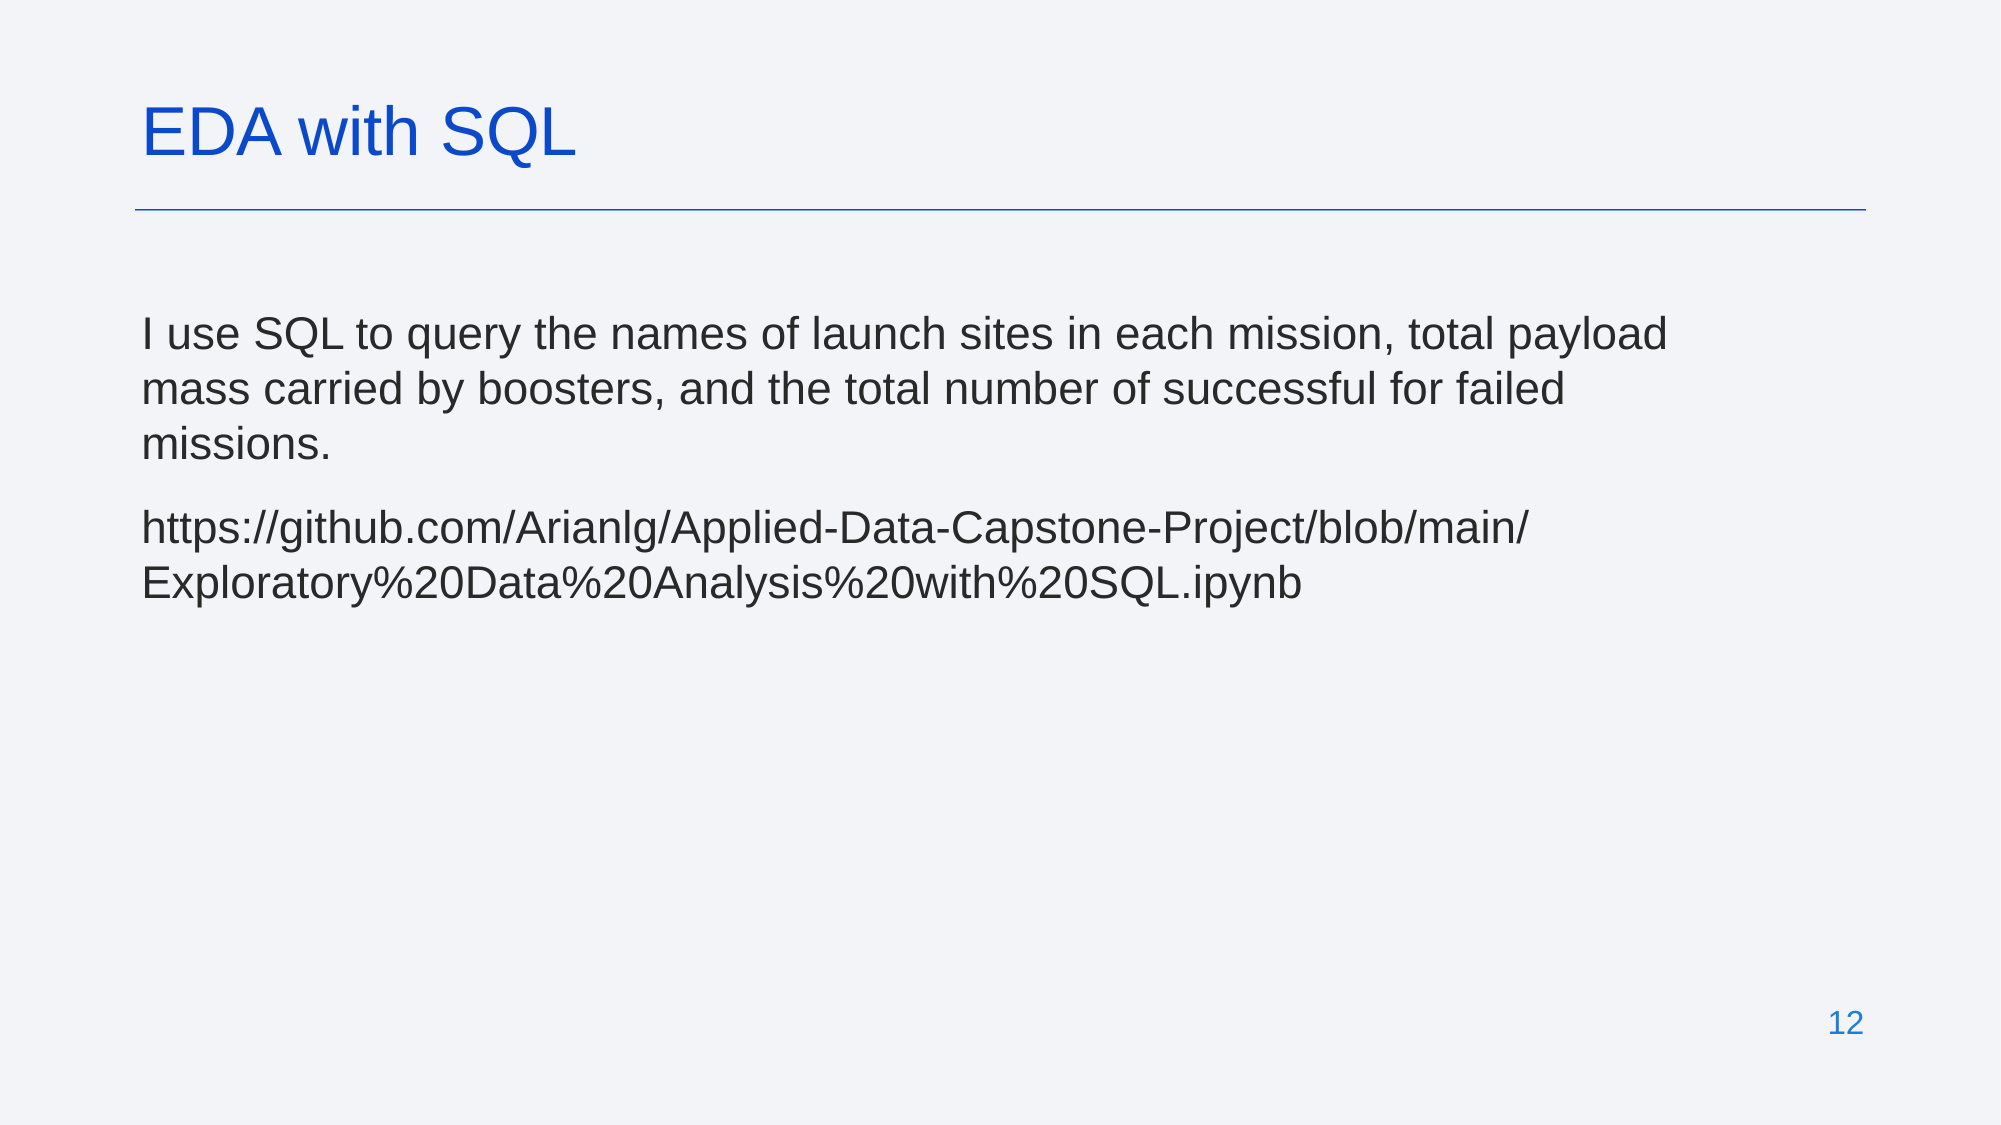

EDA with SQL
I use SQL to query the names of launch sites in each mission, total payload mass carried by boosters, and the total number of successful for failed missions.
https://github.com/Arianlg/Applied-Data-Capstone-Project/blob/main/Exploratory%20Data%20Analysis%20with%20SQL.ipynb

12